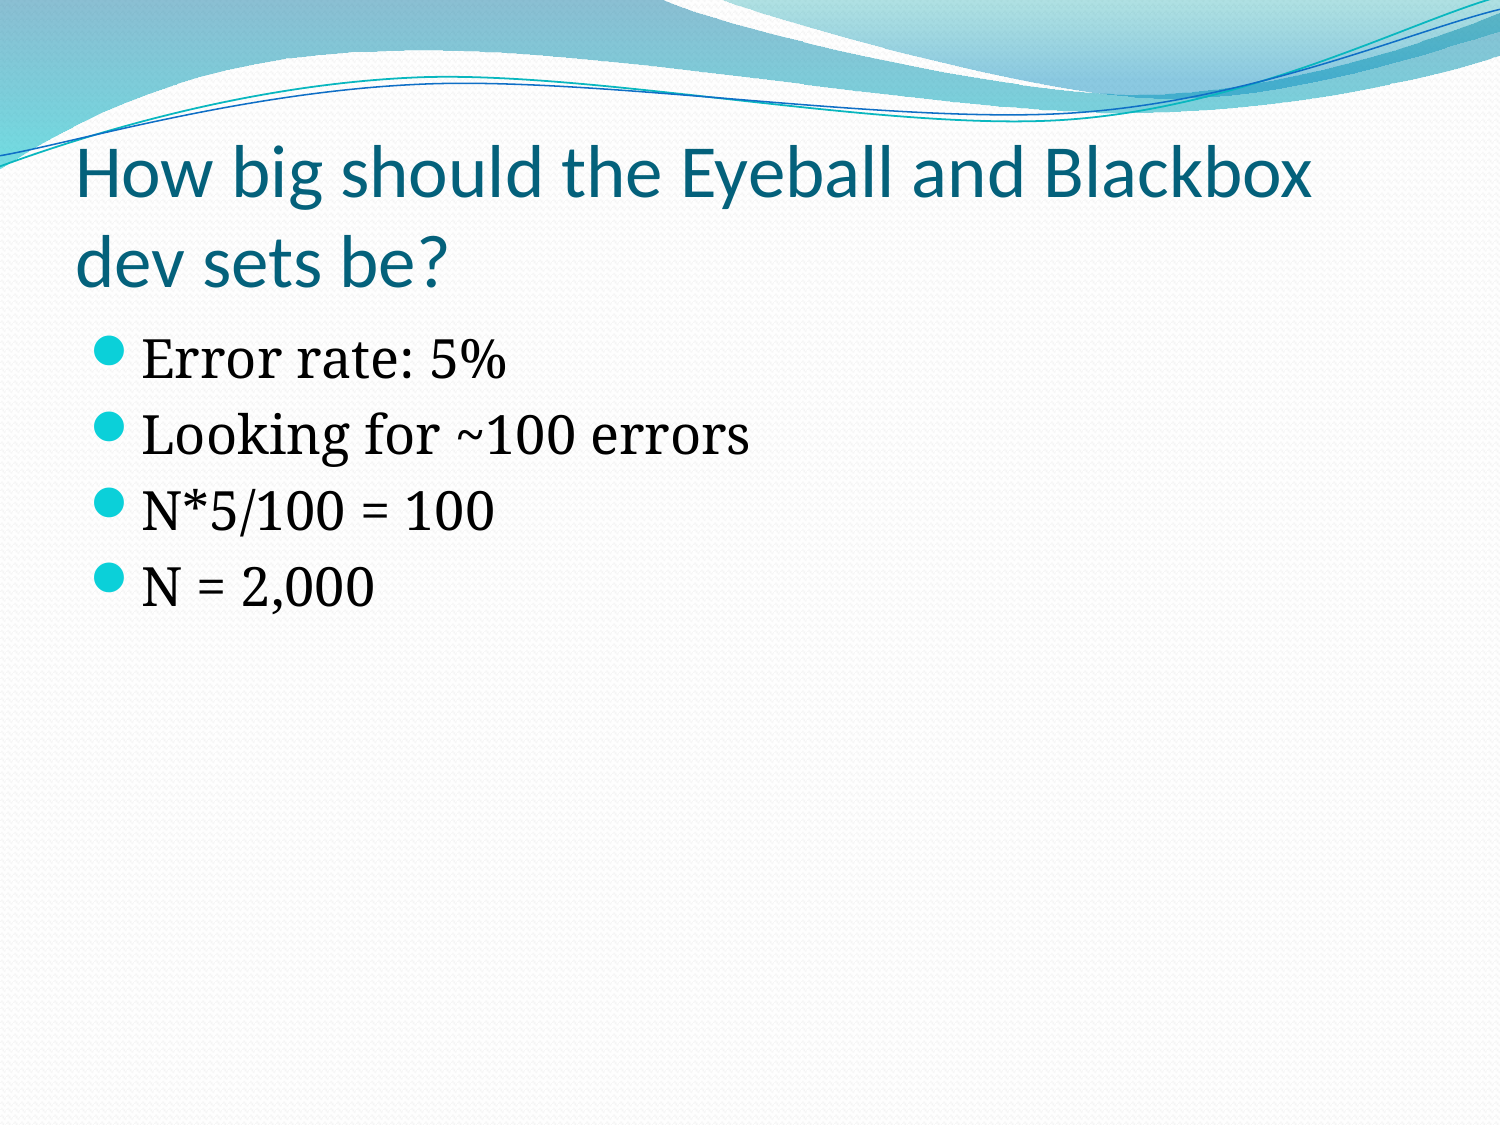

# How big should the Eyeball and Blackbox dev sets be?
Error rate: 5%
Looking for ~100 errors
N*5/100 = 100
N = 2,000